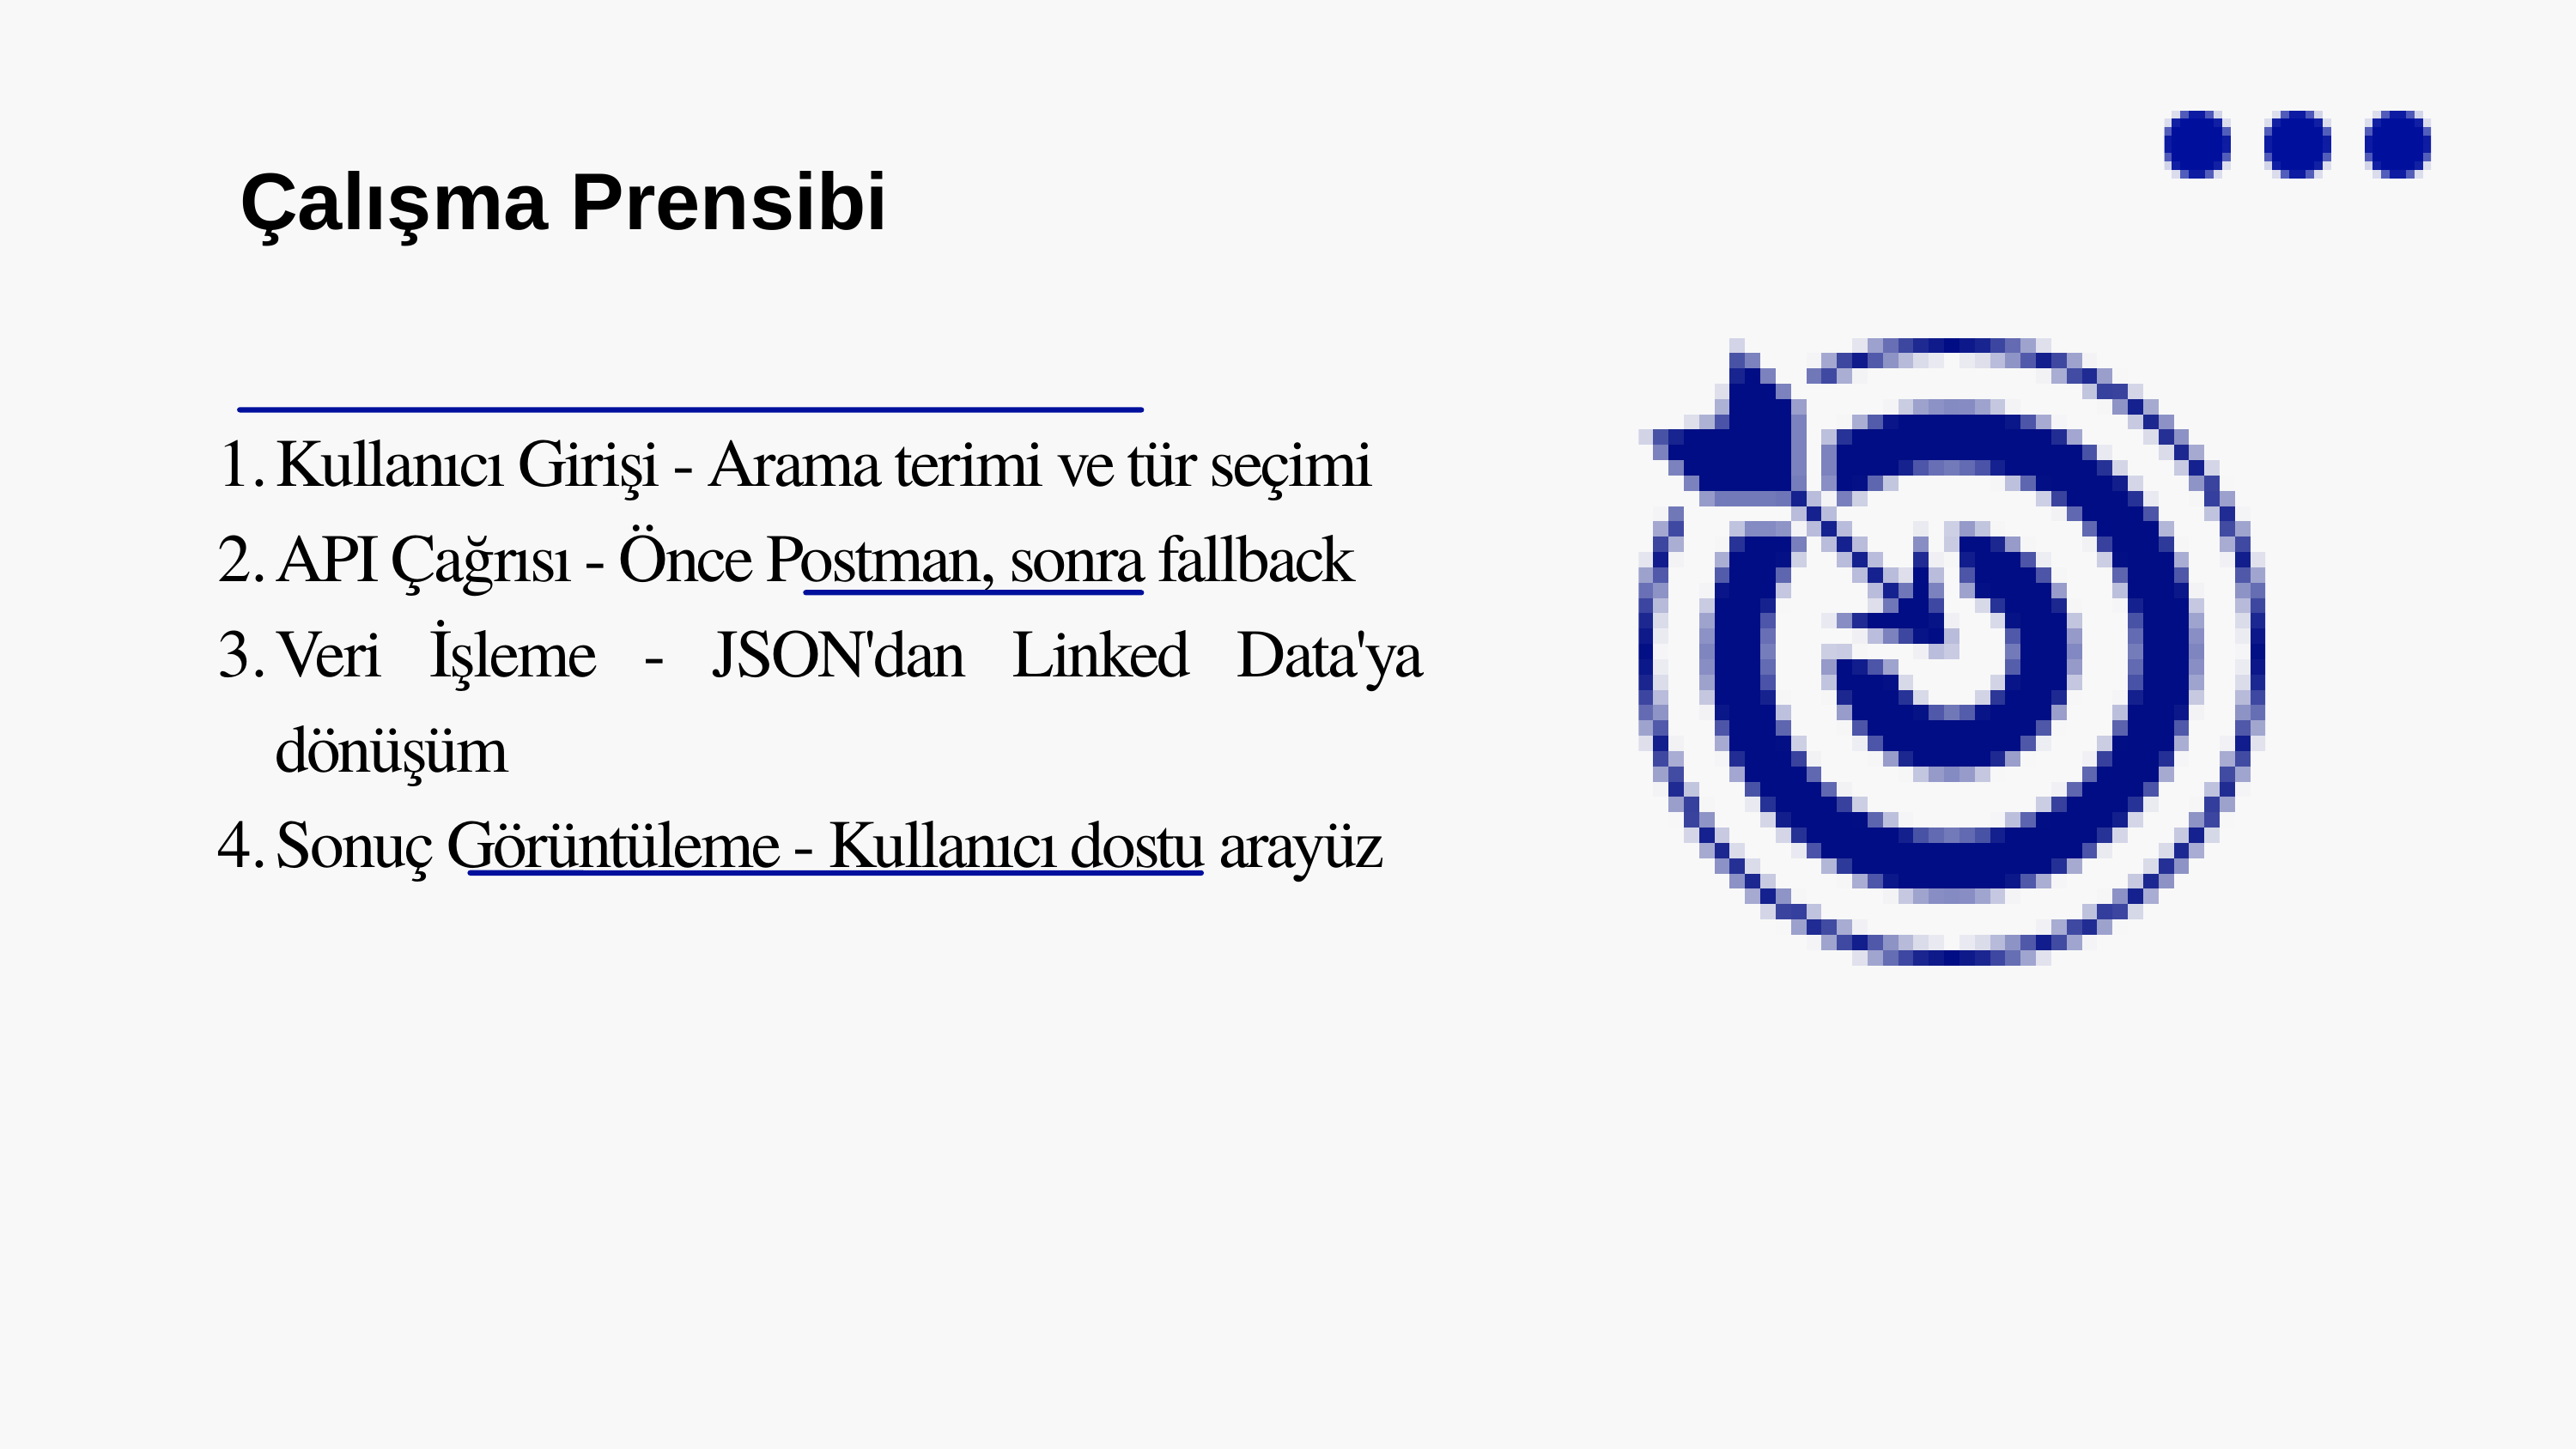

Çalışma Prensibi

Kullanıcı Girişi - Arama terimi ve tür seçimi
API Çağrısı - Önce Postman, sonra fallback
Veri İşleme - JSON'dan Linked Data'ya dönüşüm
Sonuç Görüntüleme - Kullanıcı dostu arayüz